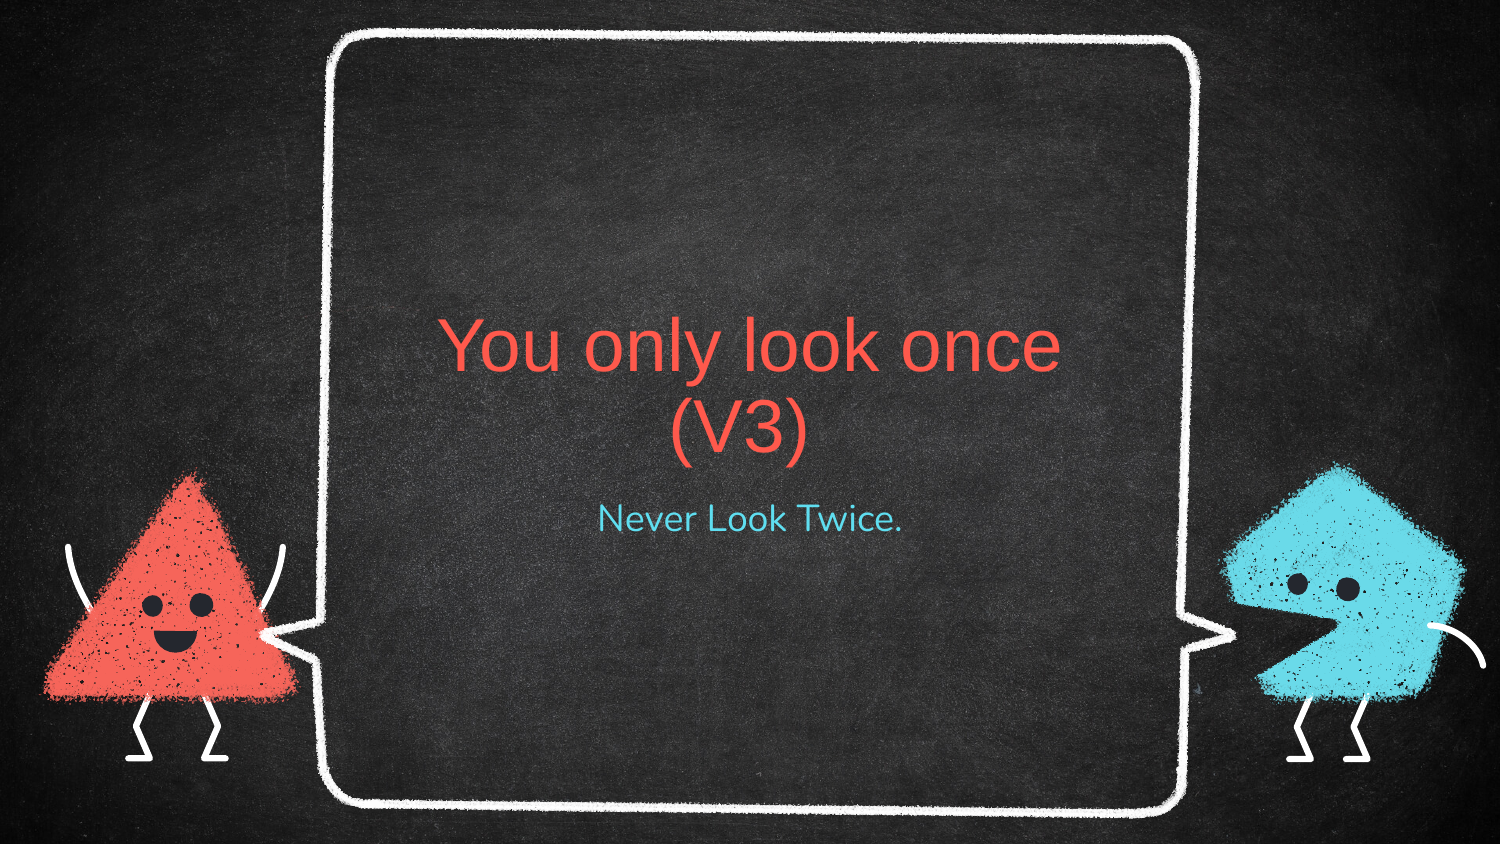

# You only look once (V3)
Never Look Twice.